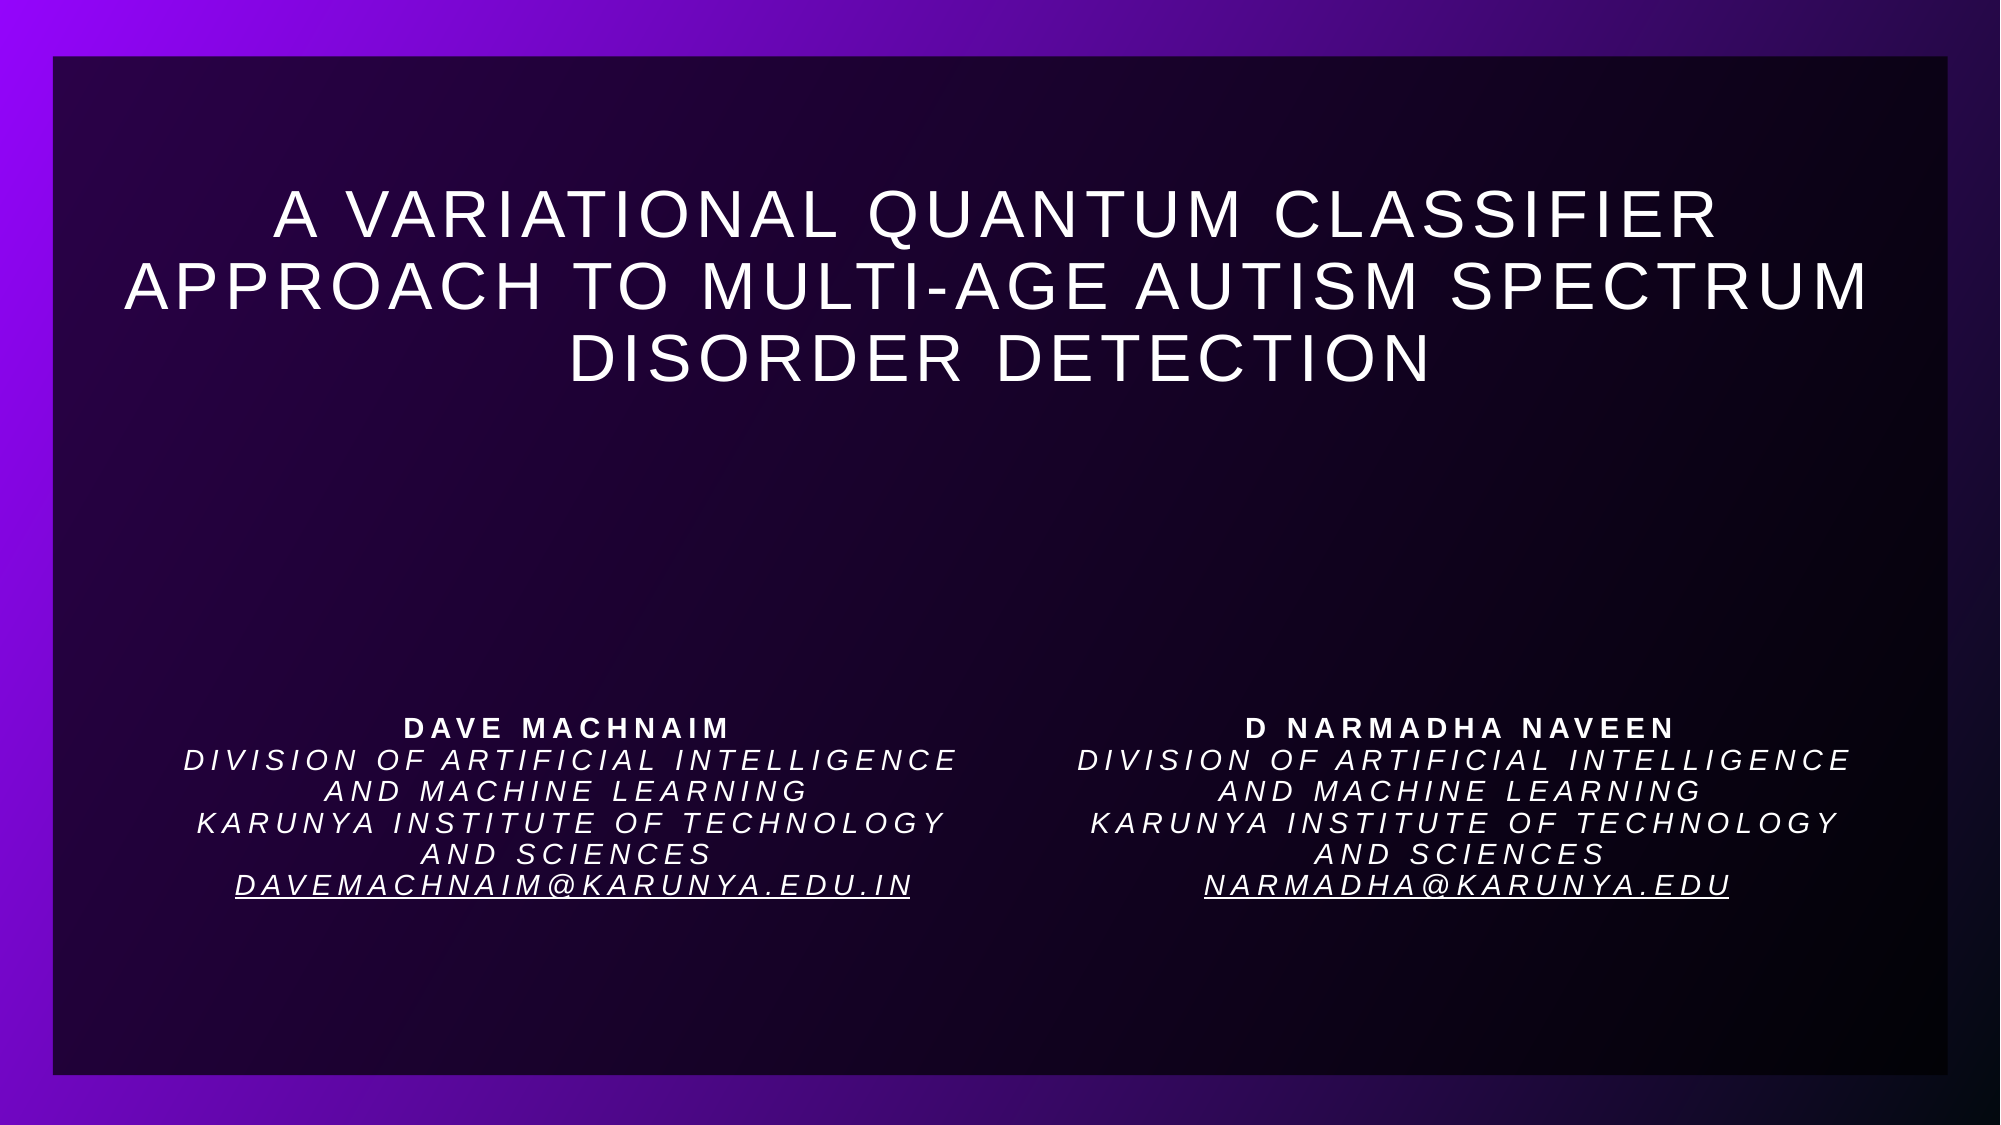

# A Variational Quantum Classifier Approach to Multi-Age Autism Spectrum Disorder Detection
Dave Machnaim
Division of Artificial Intelligence and Machine Learning
Karunya Institute of Technology and Sciences
davemachnaim@karunya.edu.in
D Narmadha Naveen
Division of Artificial Intelligence and Machine Learning
Karunya Institute of Technology and Sciences
narmadha@karunya.edu